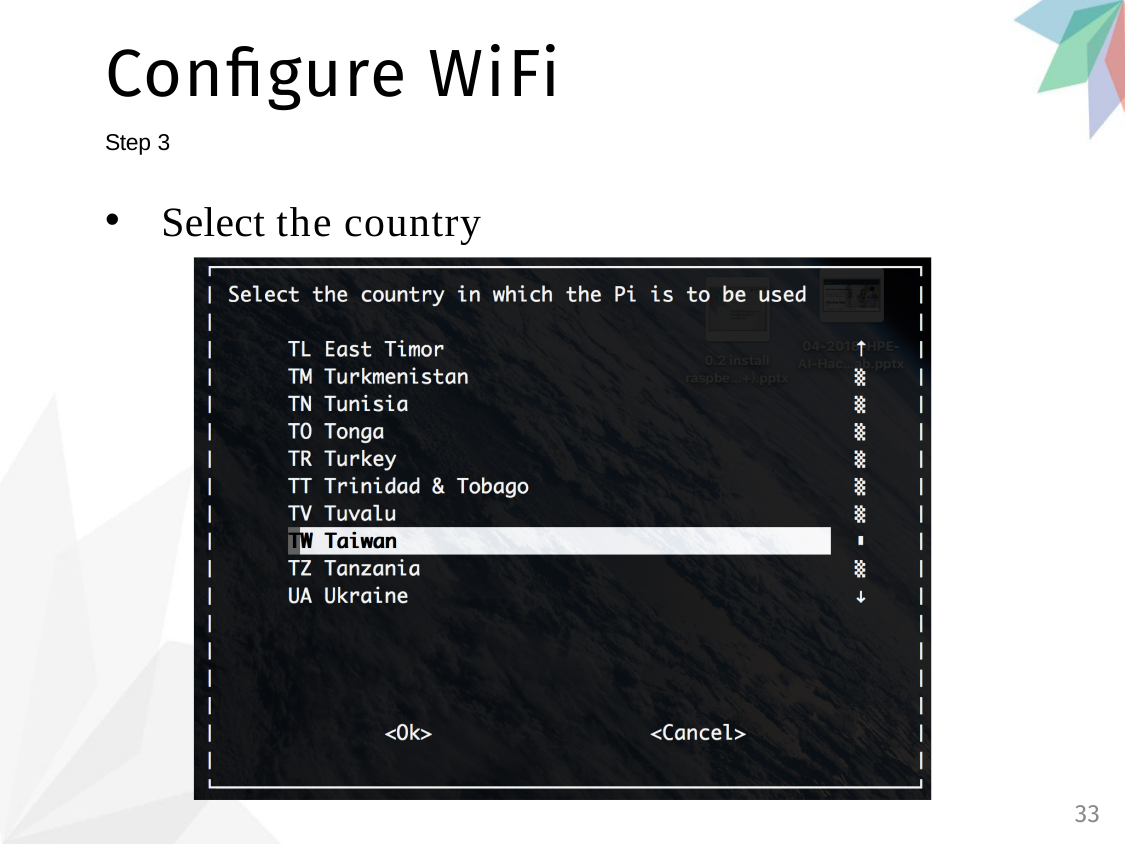

# Configure WiFi
Step 3

Select the country

33